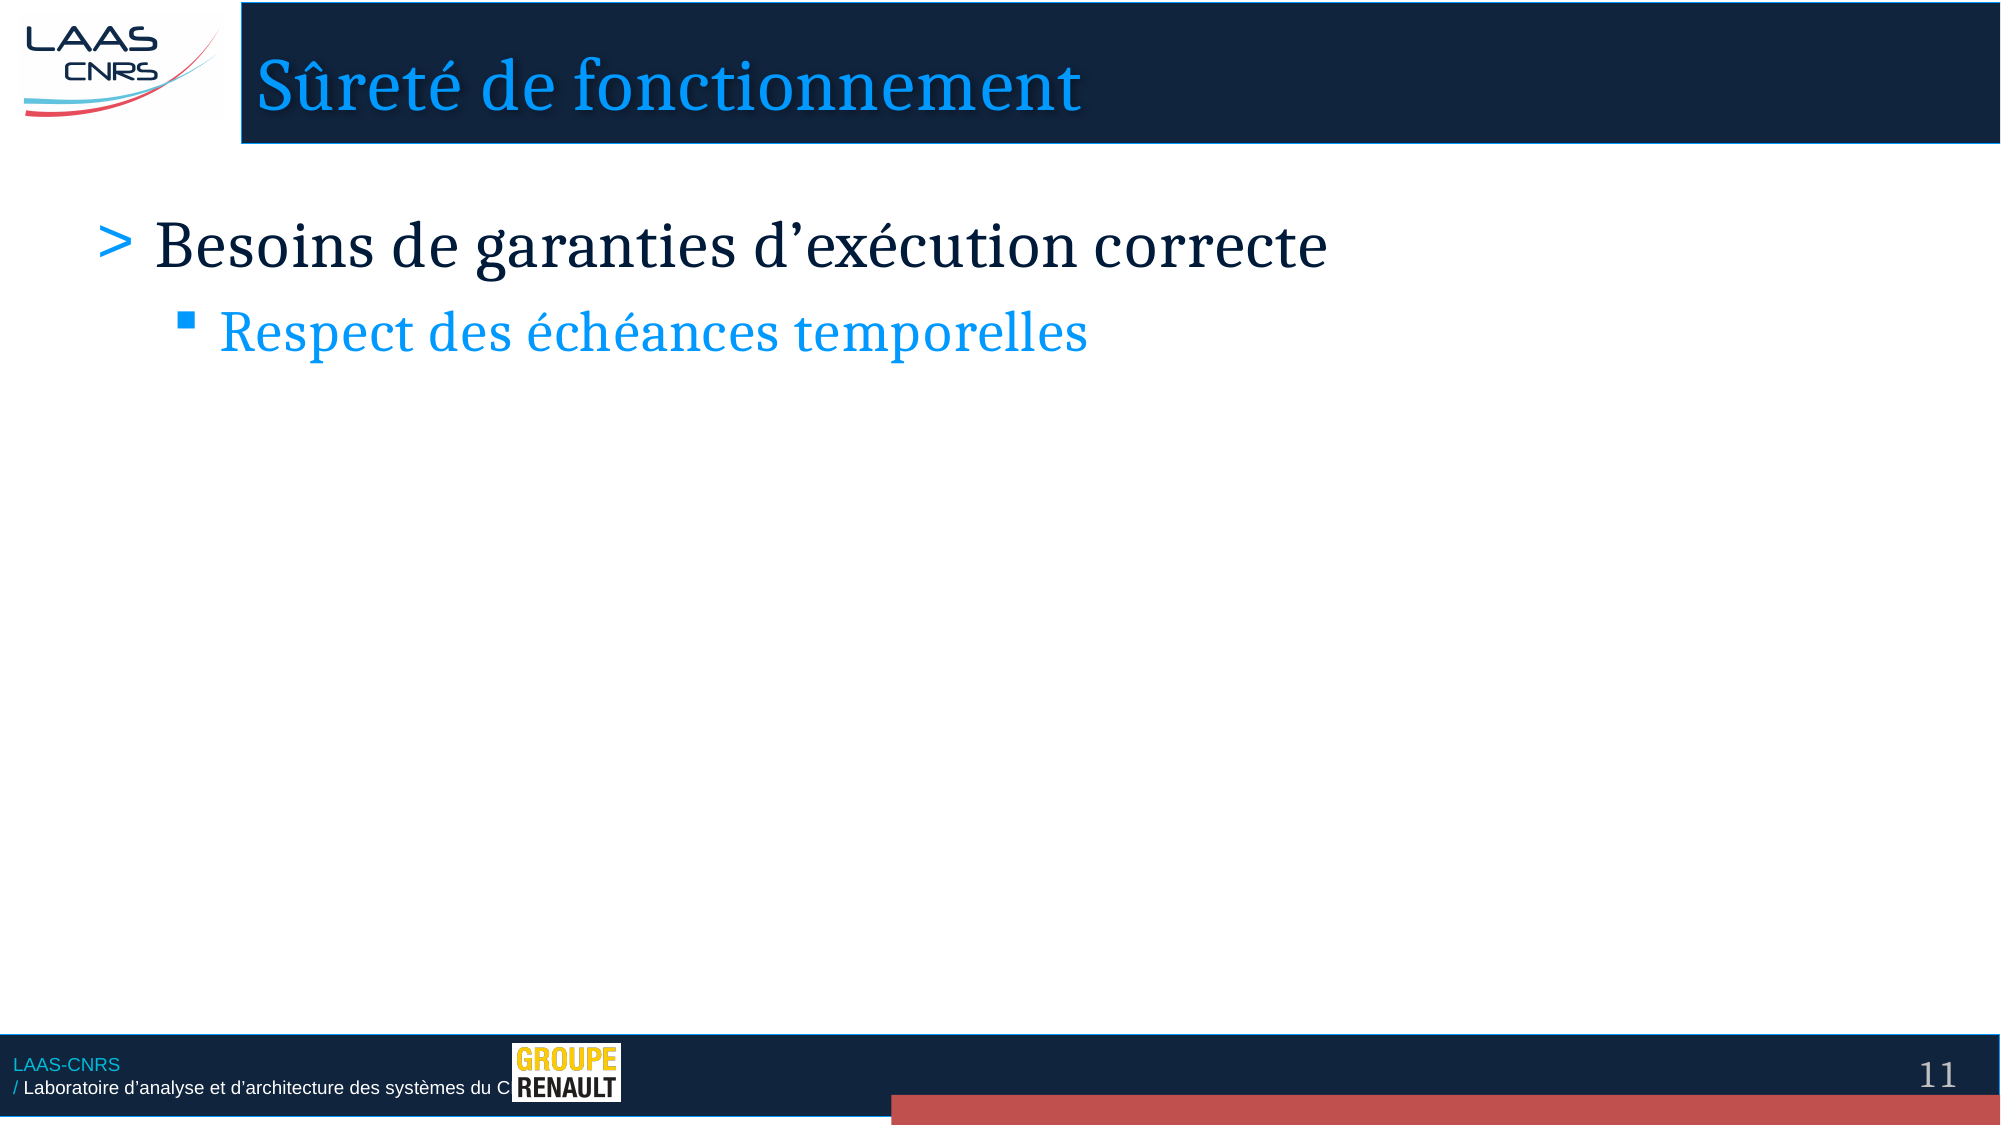

# Sûreté de fonctionnement
Besoins de garanties d’exécution correcte
Respect des échéances temporelles